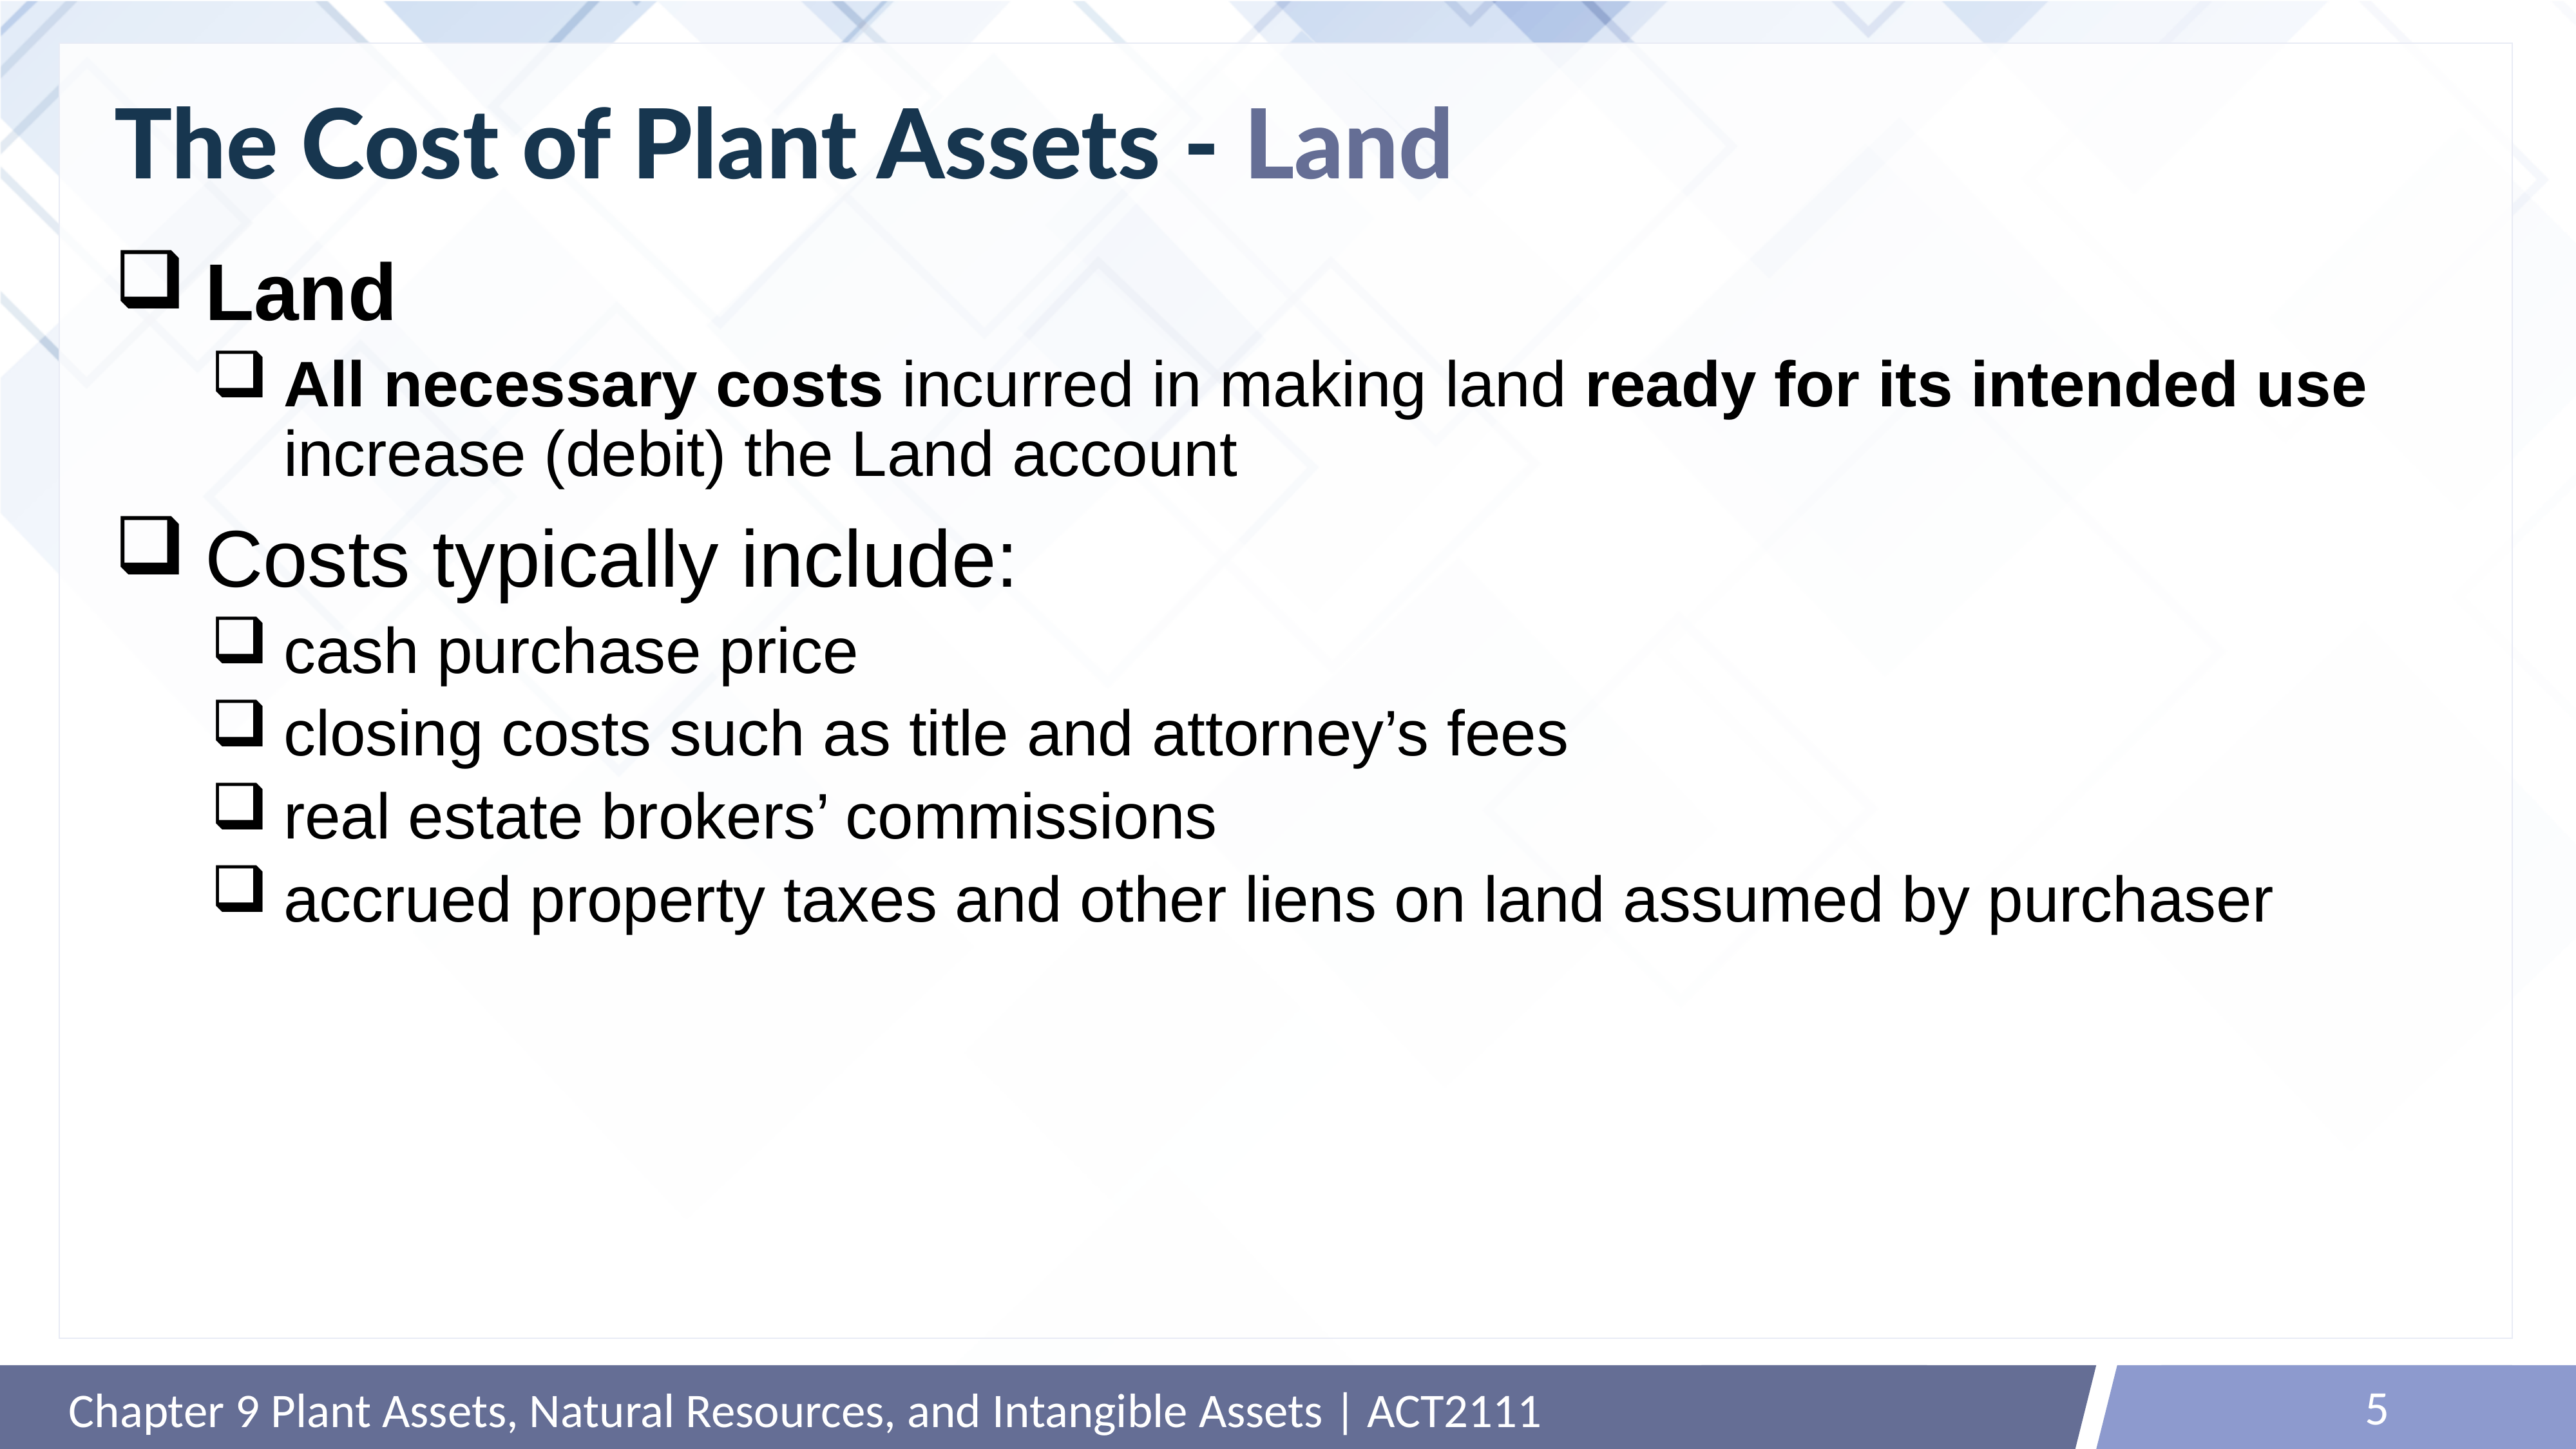

# The Cost of Plant Assets - Land
Land
All necessary costs incurred in making land ready for its intended use increase (debit) the Land account
Costs typically include:
cash purchase price
closing costs such as title and attorney’s fees
real estate brokers’ commissions
accrued property taxes and other liens on land assumed by purchaser

5
Chapter 9 Plant Assets, Natural Resources, and Intangible Assets | ACT2111